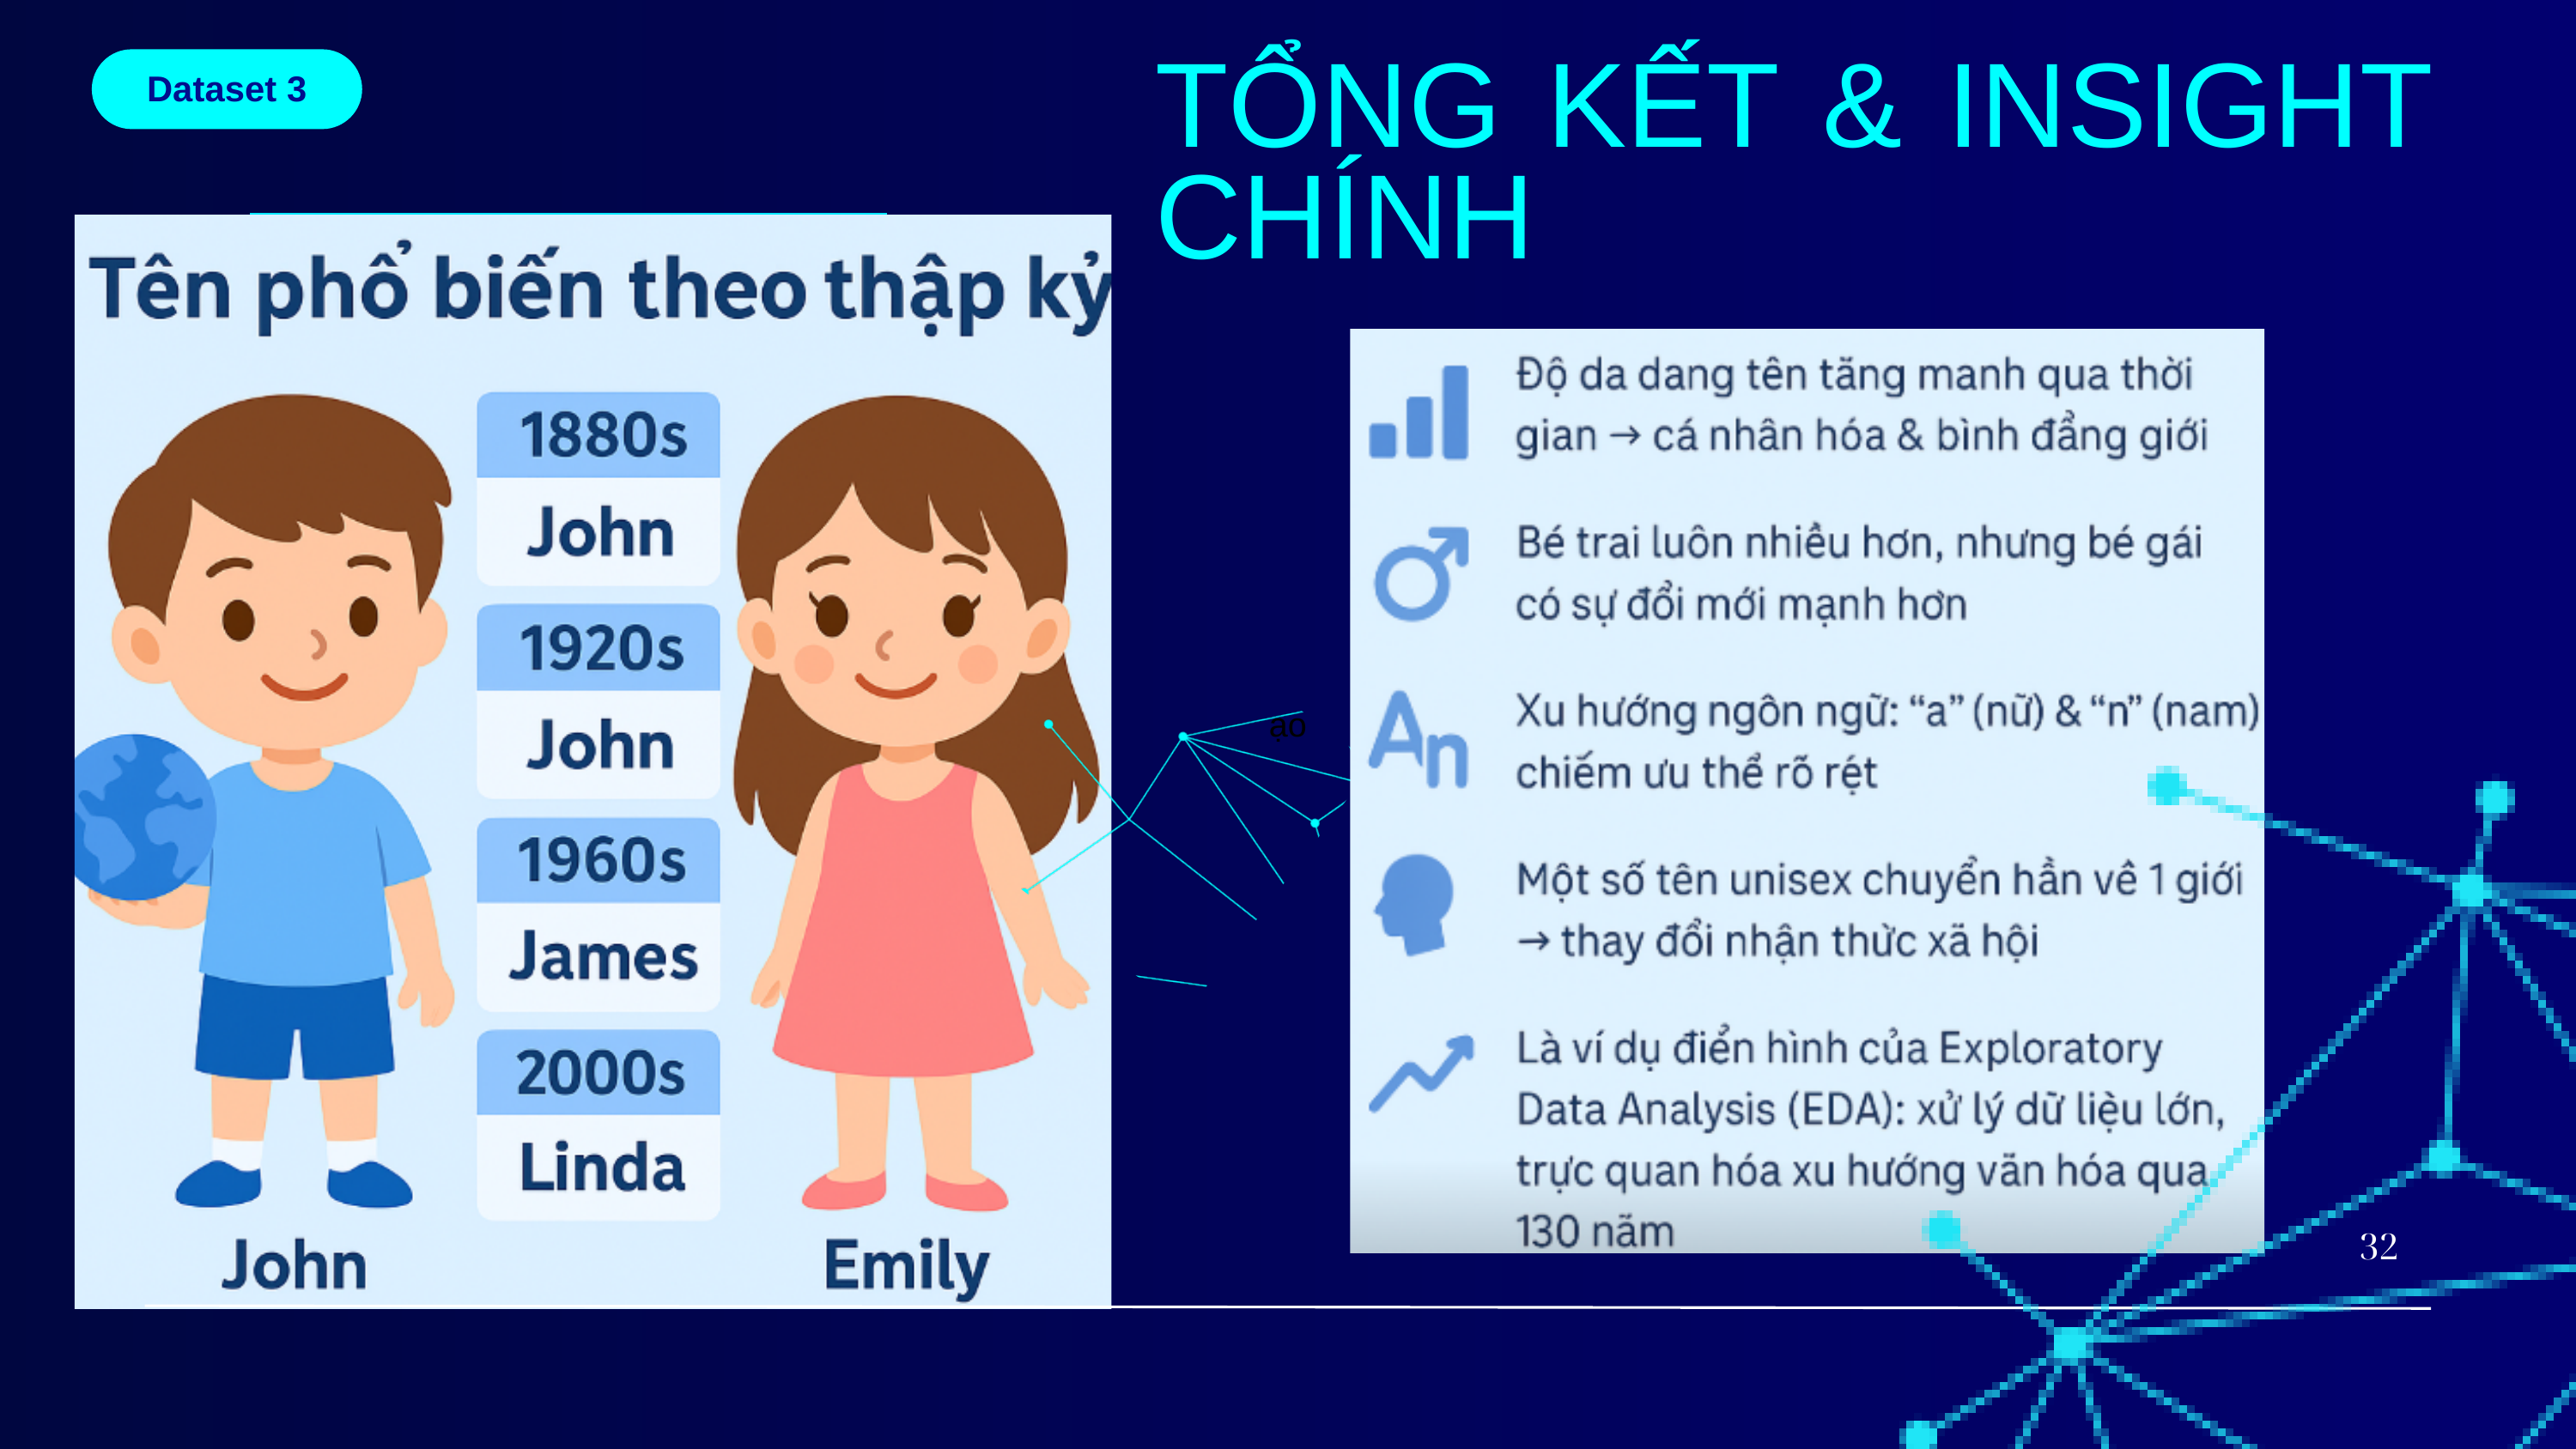

Dataset 3
TỔNG KẾT & INSIGHT CHÍNH

ạo

32